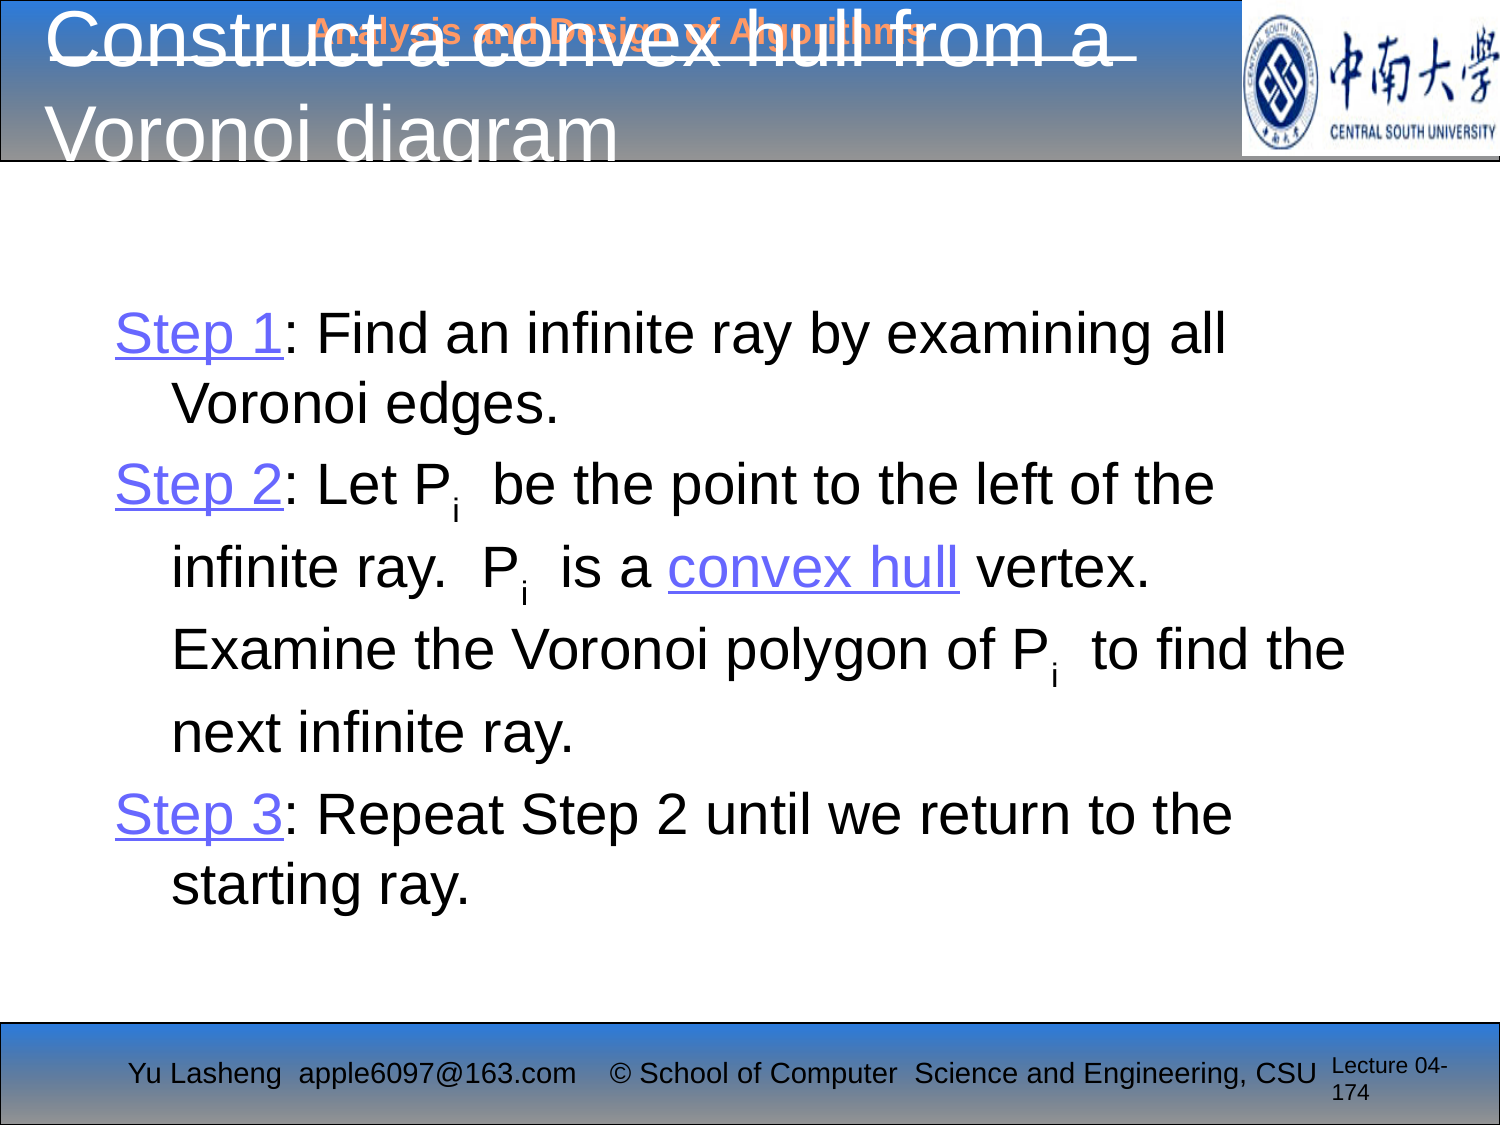

# Construct a convex hull from a Voronoi diagram
Step 1: Find an infinite ray by examining all Voronoi edges.
Step 2: Let Pi  be the point to the left of the infinite ray.  Pi  is a convex hull vertex.  Examine the Voronoi polygon of Pi  to find the next infinite ray.
Step 3: Repeat Step 2 until we return to the starting ray.
Lecture 04-174